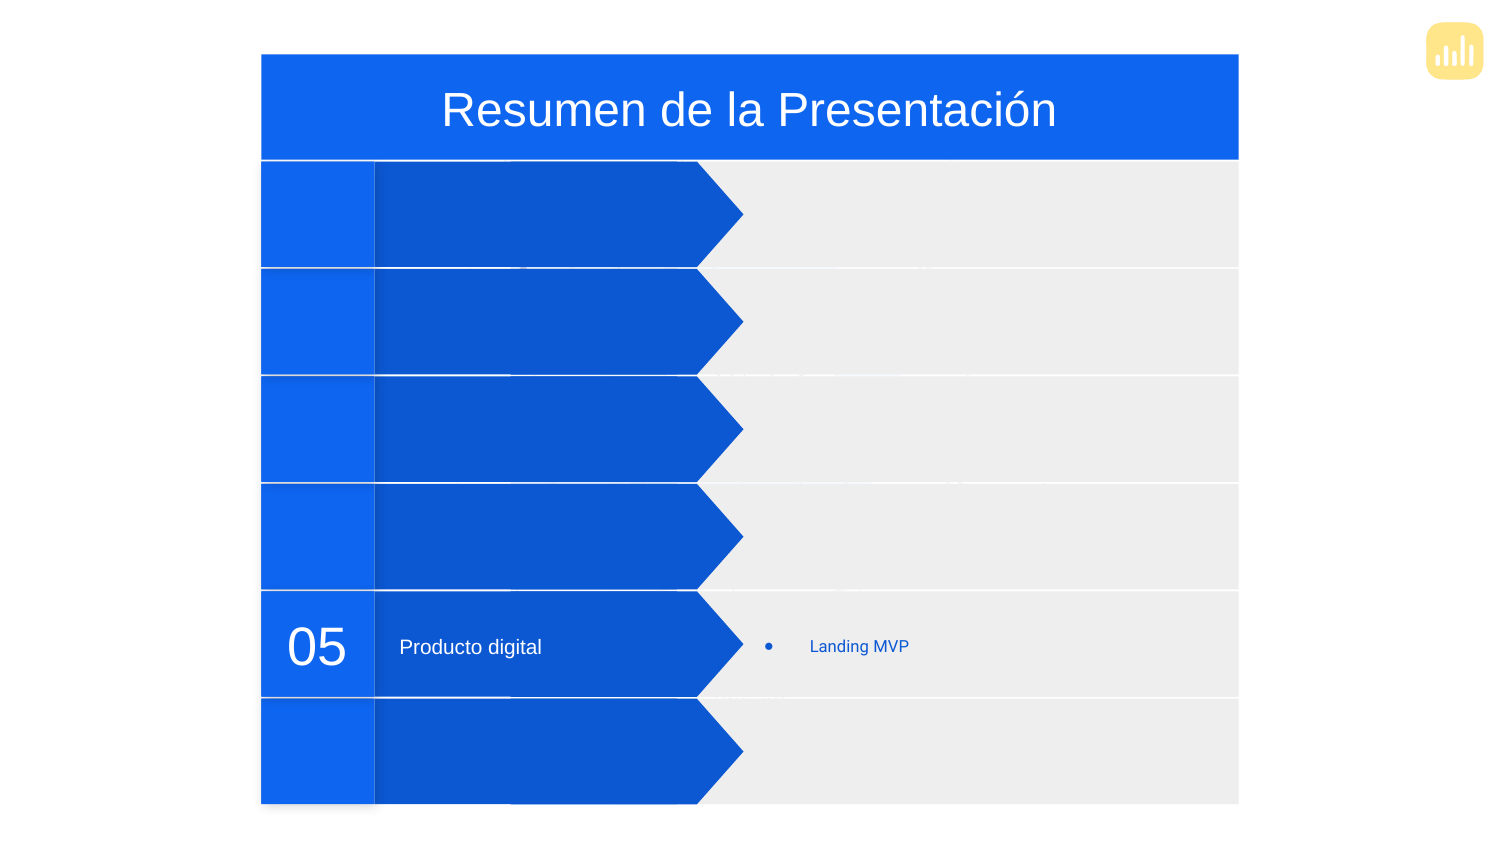

Resumen de la Presentación

05

Landing MVP
Producto digital